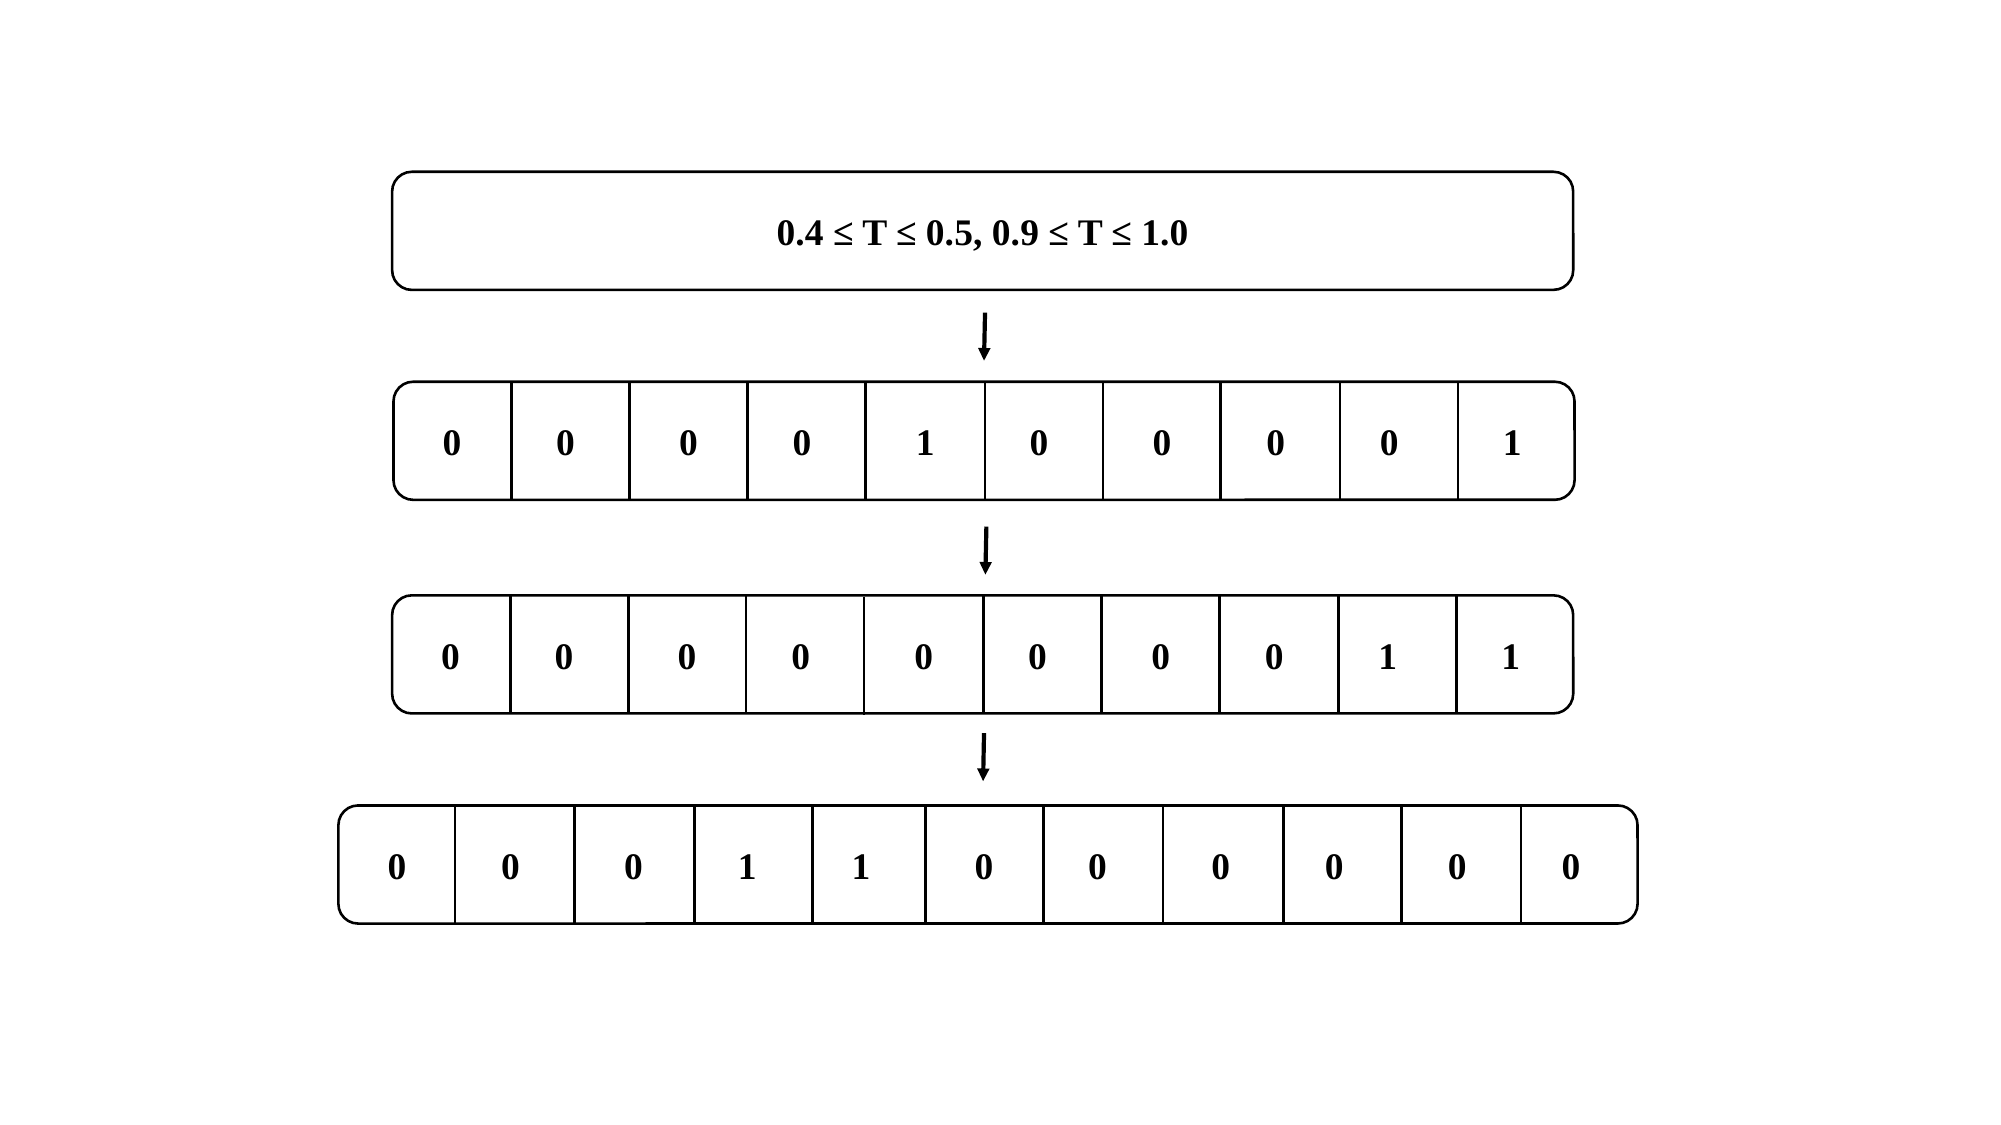

0.4 ≤ T ≤ 0.5, 0.9 ≤ T ≤ 1.0
   0          0           0          0           1          0           0          0          0           1
   0          0           0          0           0          0           0          0          1           1
   0          0           0          1          1           0          0           0          0           0          0